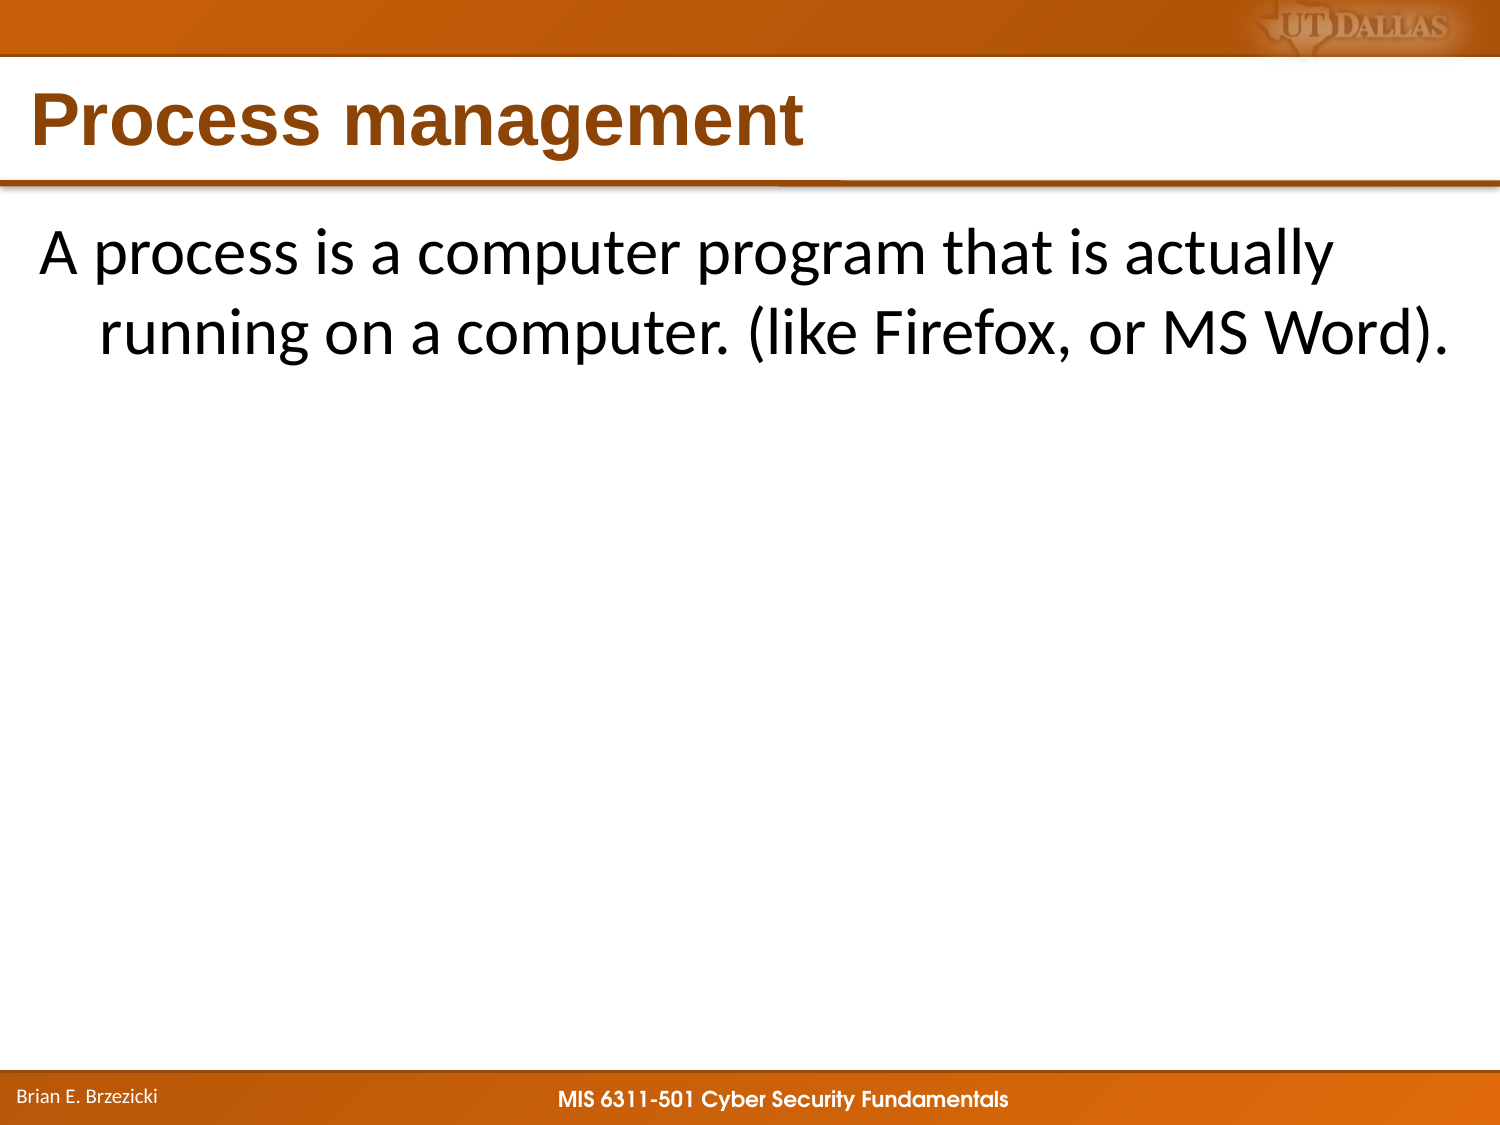

# Process management
A process is a computer program that is actually running on a computer. (like Firefox, or MS Word).
Brian E. Brzezicki